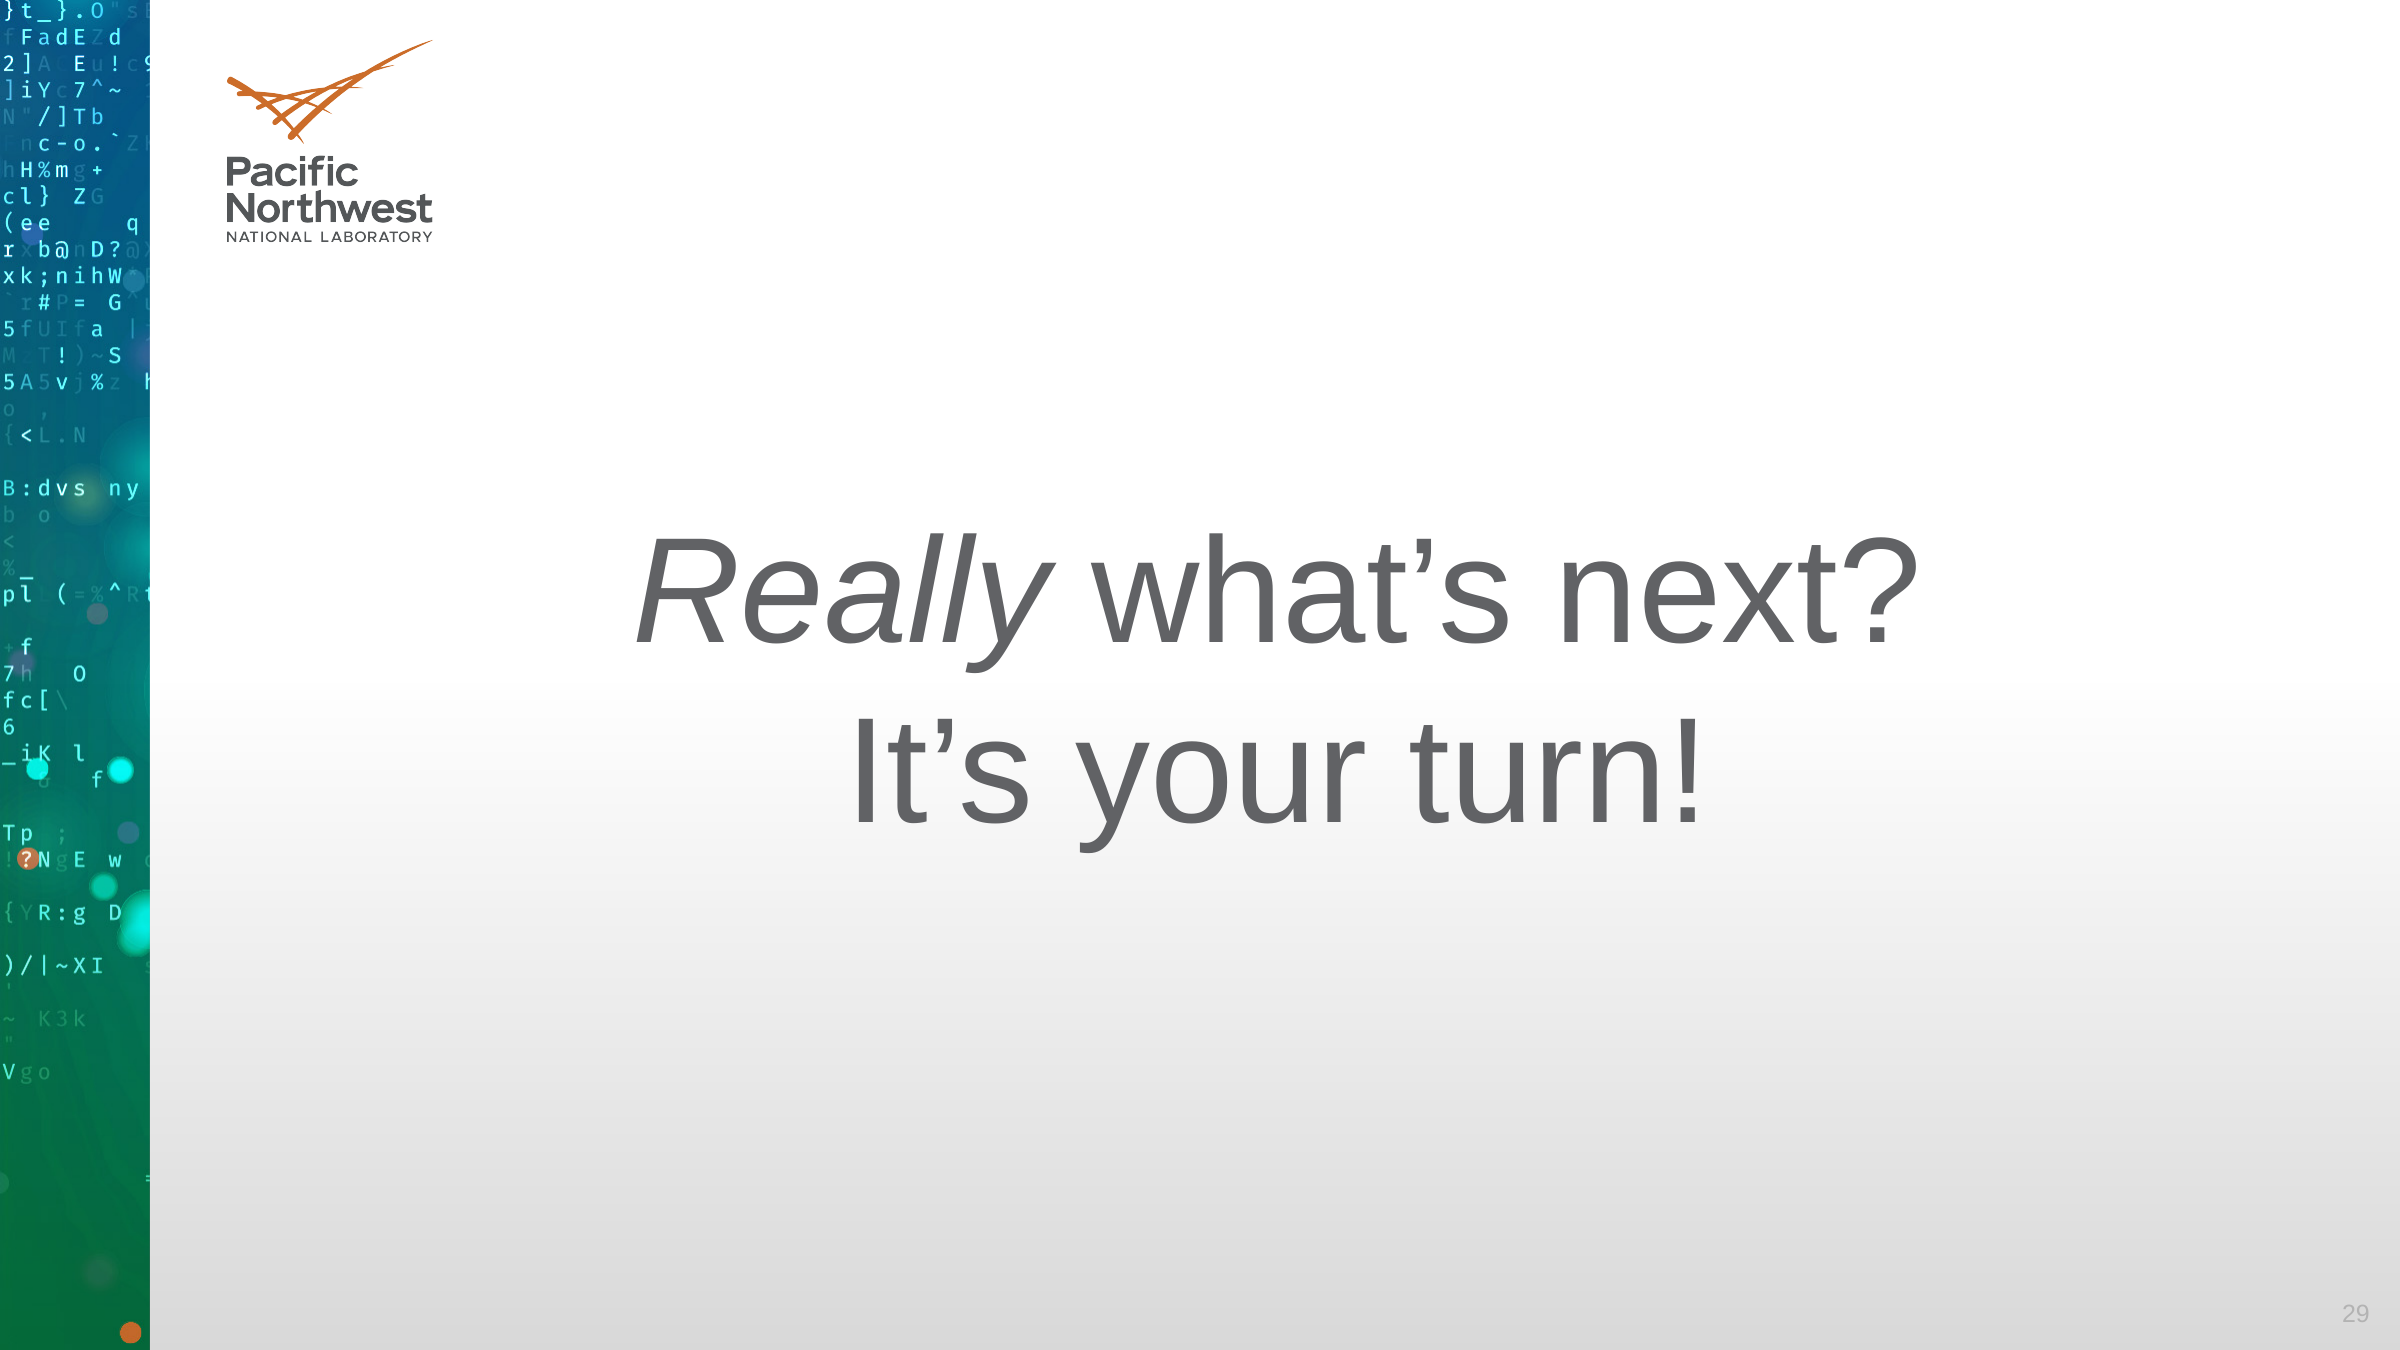

Really what’s next?
It’s your turn!
29